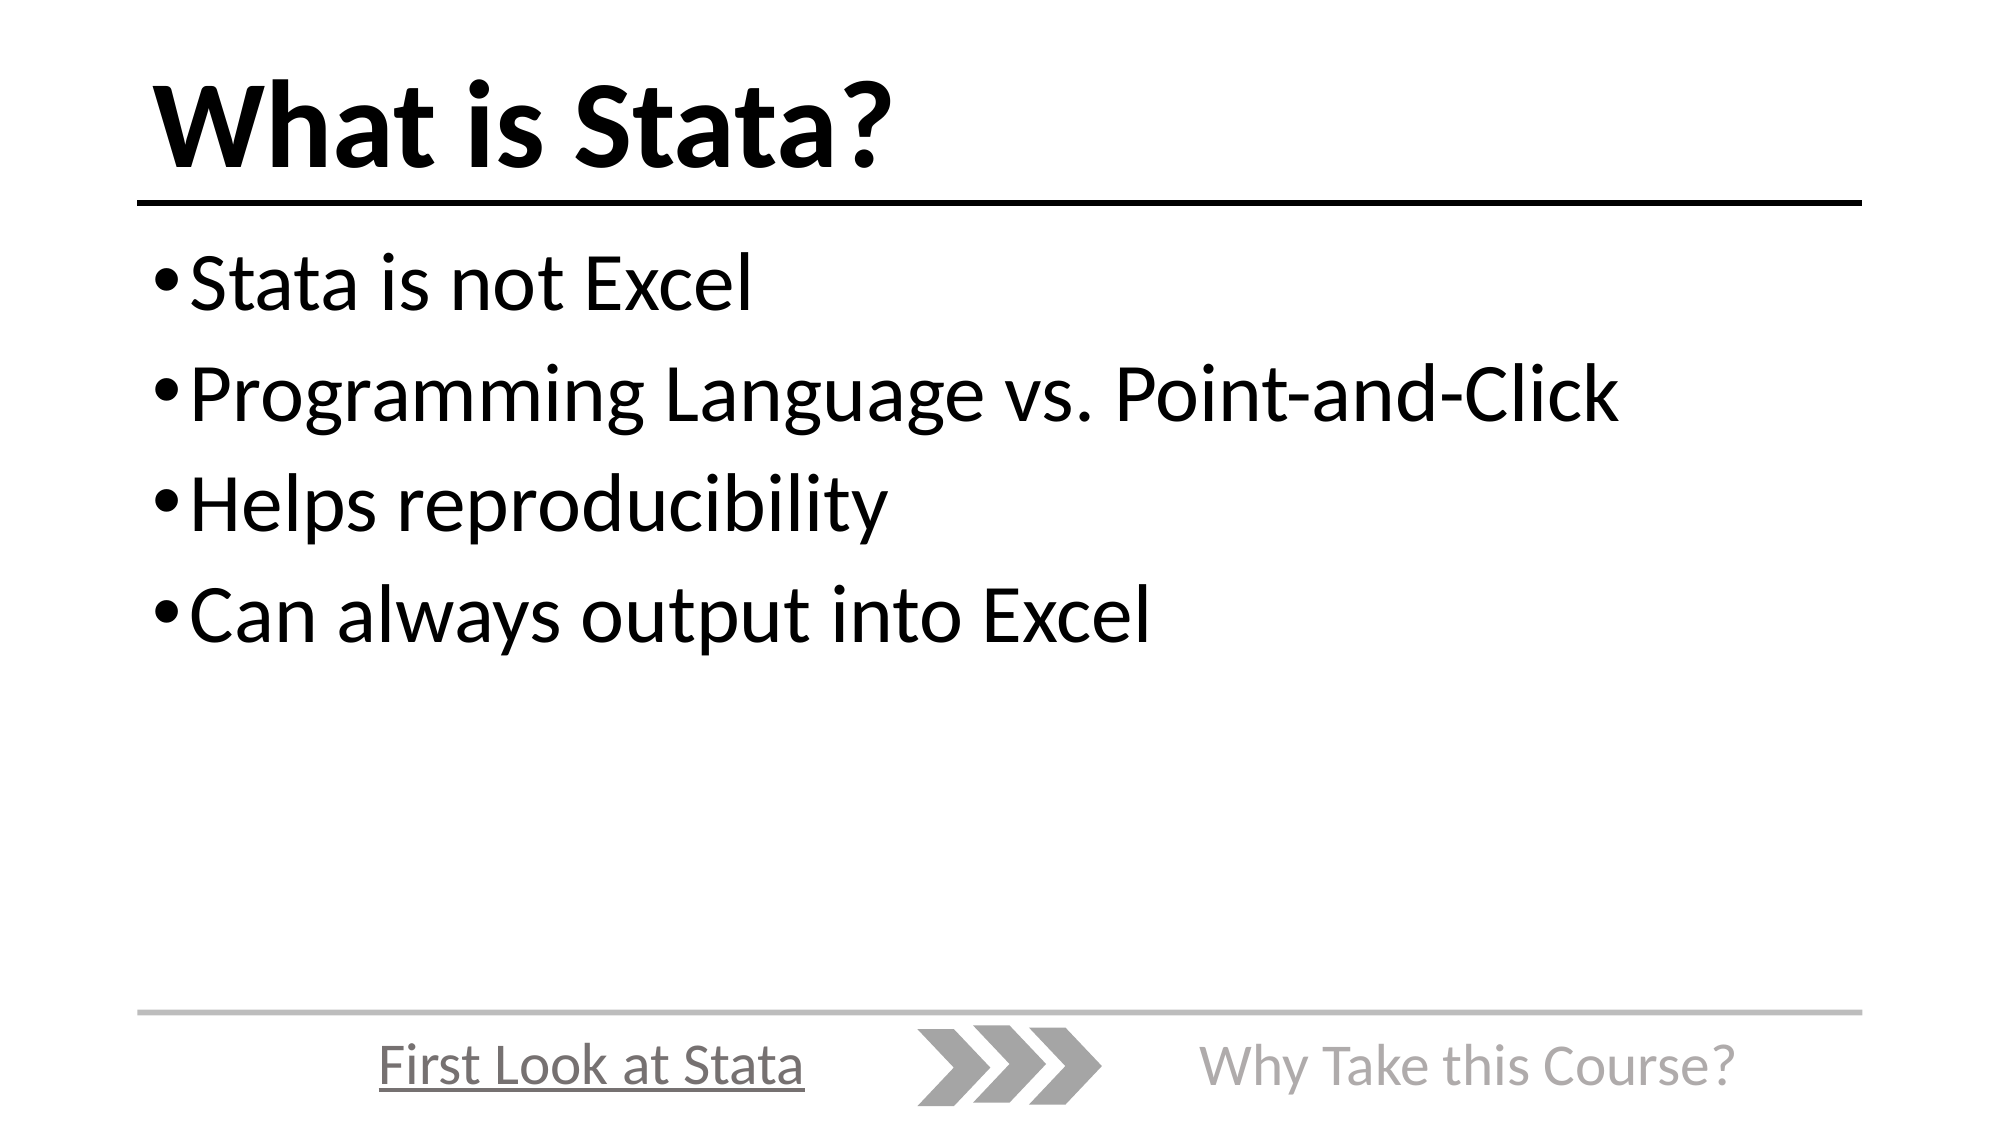

# What is Stata?
Stata is not Excel
Programming Language vs. Point-and-Click
Helps reproducibility
Can always output into Excel
First Look at Stata
Why Take this Course?